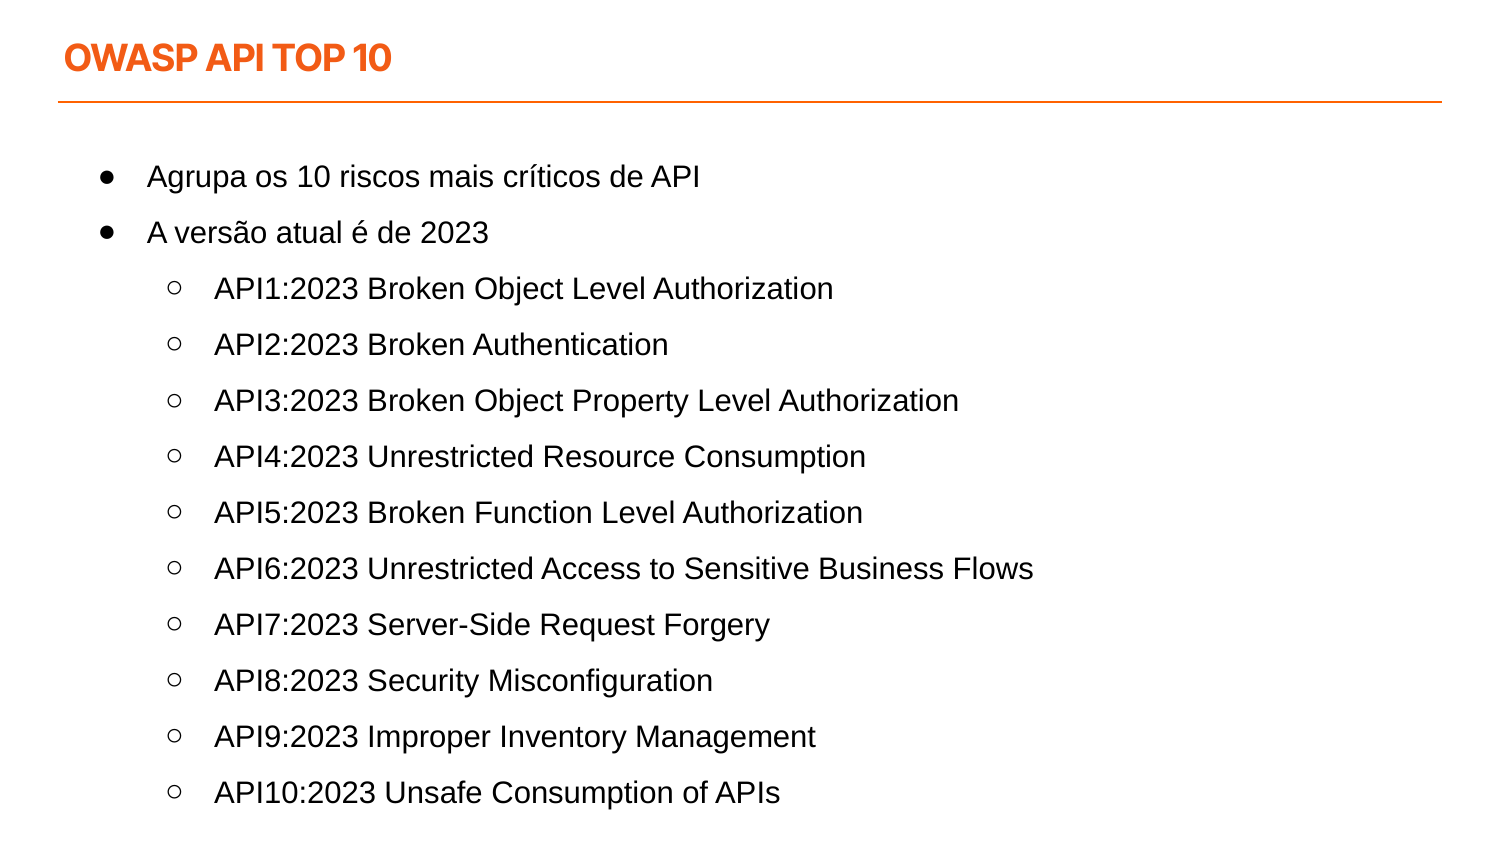

OWASP API TOP 10
Agrupa os 10 riscos mais críticos de API
A versão atual é de 2023
API1:2023 Broken Object Level Authorization
API2:2023 Broken Authentication
API3:2023 Broken Object Property Level Authorization
API4:2023 Unrestricted Resource Consumption
API5:2023 Broken Function Level Authorization
API6:2023 Unrestricted Access to Sensitive Business Flows
API7:2023 Server-Side Request Forgery
API8:2023 Security Misconfiguration
API9:2023 Improper Inventory Management
API10:2023 Unsafe Consumption of APIs